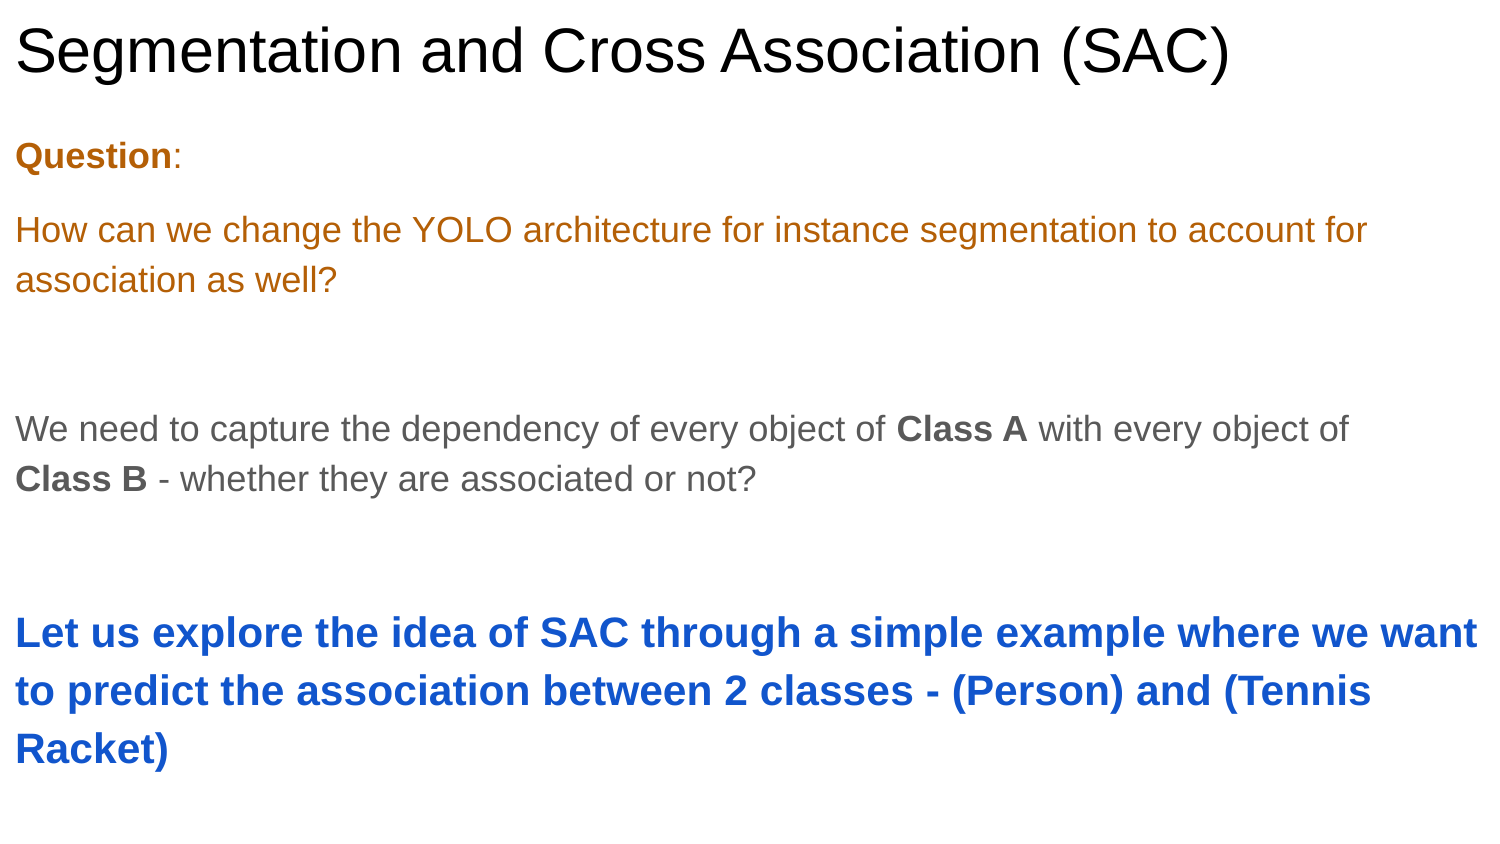

# Segmentation and Cross Association (SAC)
Question:
How can we change the YOLO architecture for instance segmentation to account for association as well?

We need to capture the dependency of every object of Class A with every object of
Class B - whether they are associated or not?

Let us explore the idea of SAC through a simple example where we want to predict the association between 2 classes - (Person) and (Tennis Racket)